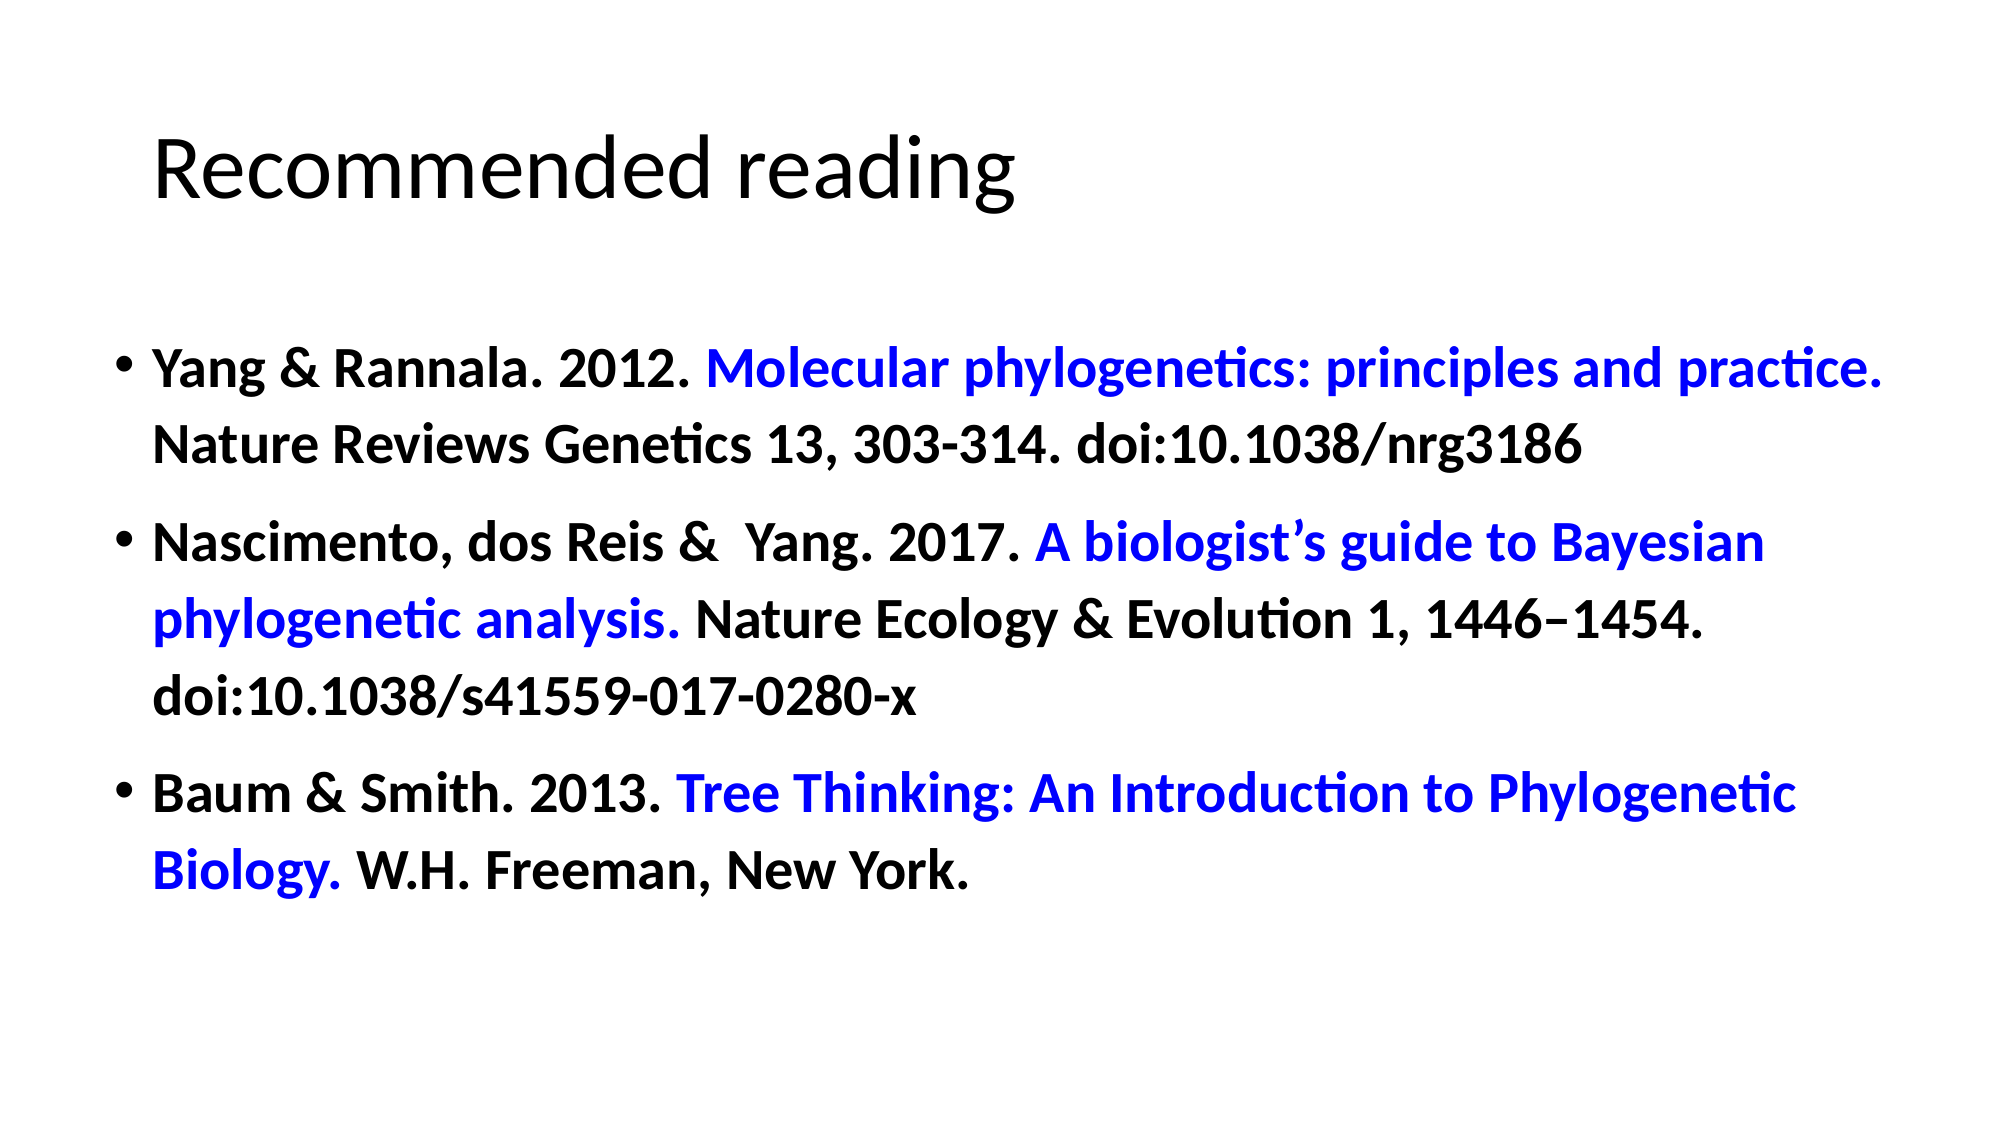

# Recommended reading
Yang & Rannala. 2012. Molecular phylogenetics: principles and practice. Nature Reviews Genetics 13, 303-314. doi:10.1038/nrg3186
Nascimento, dos Reis &  Yang. 2017. A biologist’s guide to Bayesian phylogenetic analysis. Nature Ecology & Evolution 1, 1446–1454. doi:10.1038/s41559-017-0280-x
Baum & Smith. 2013. Tree Thinking: An Introduction to Phylogenetic Biology. W.H. Freeman, New York.